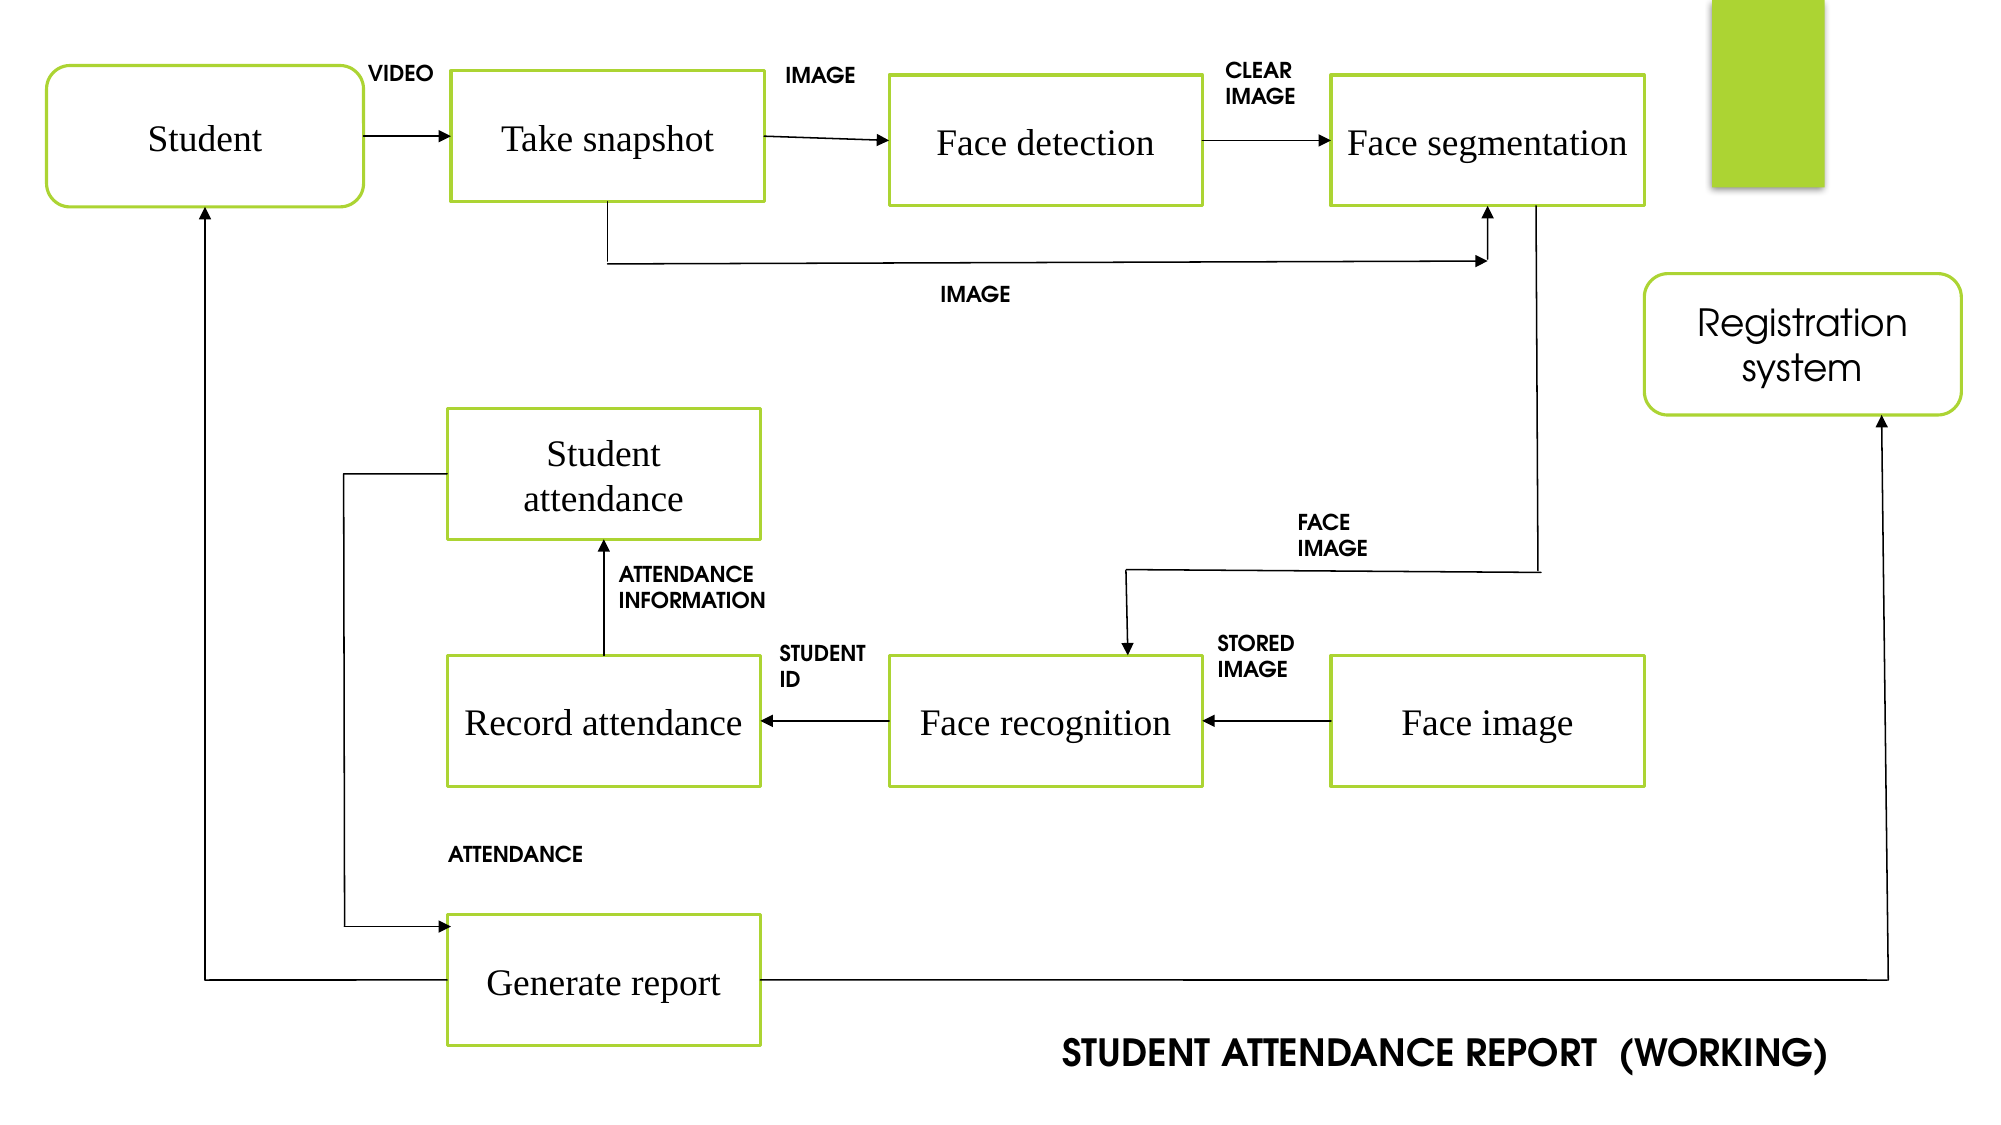

CLEAR IMAGE
VIDEO
IMAGE
Student
Take snapshot
Face detection
Face segmentation
IMAGE
Registration system
Student attendance
FACE IMAGE
ATTENDANCE INFORMATION
STORED IMAGE
STUDENT ID
Face image
Face recognition
Record attendance
ATTENDANCE
Generate report
STUDENT ATTENDANCE REPORT  (WORKING)